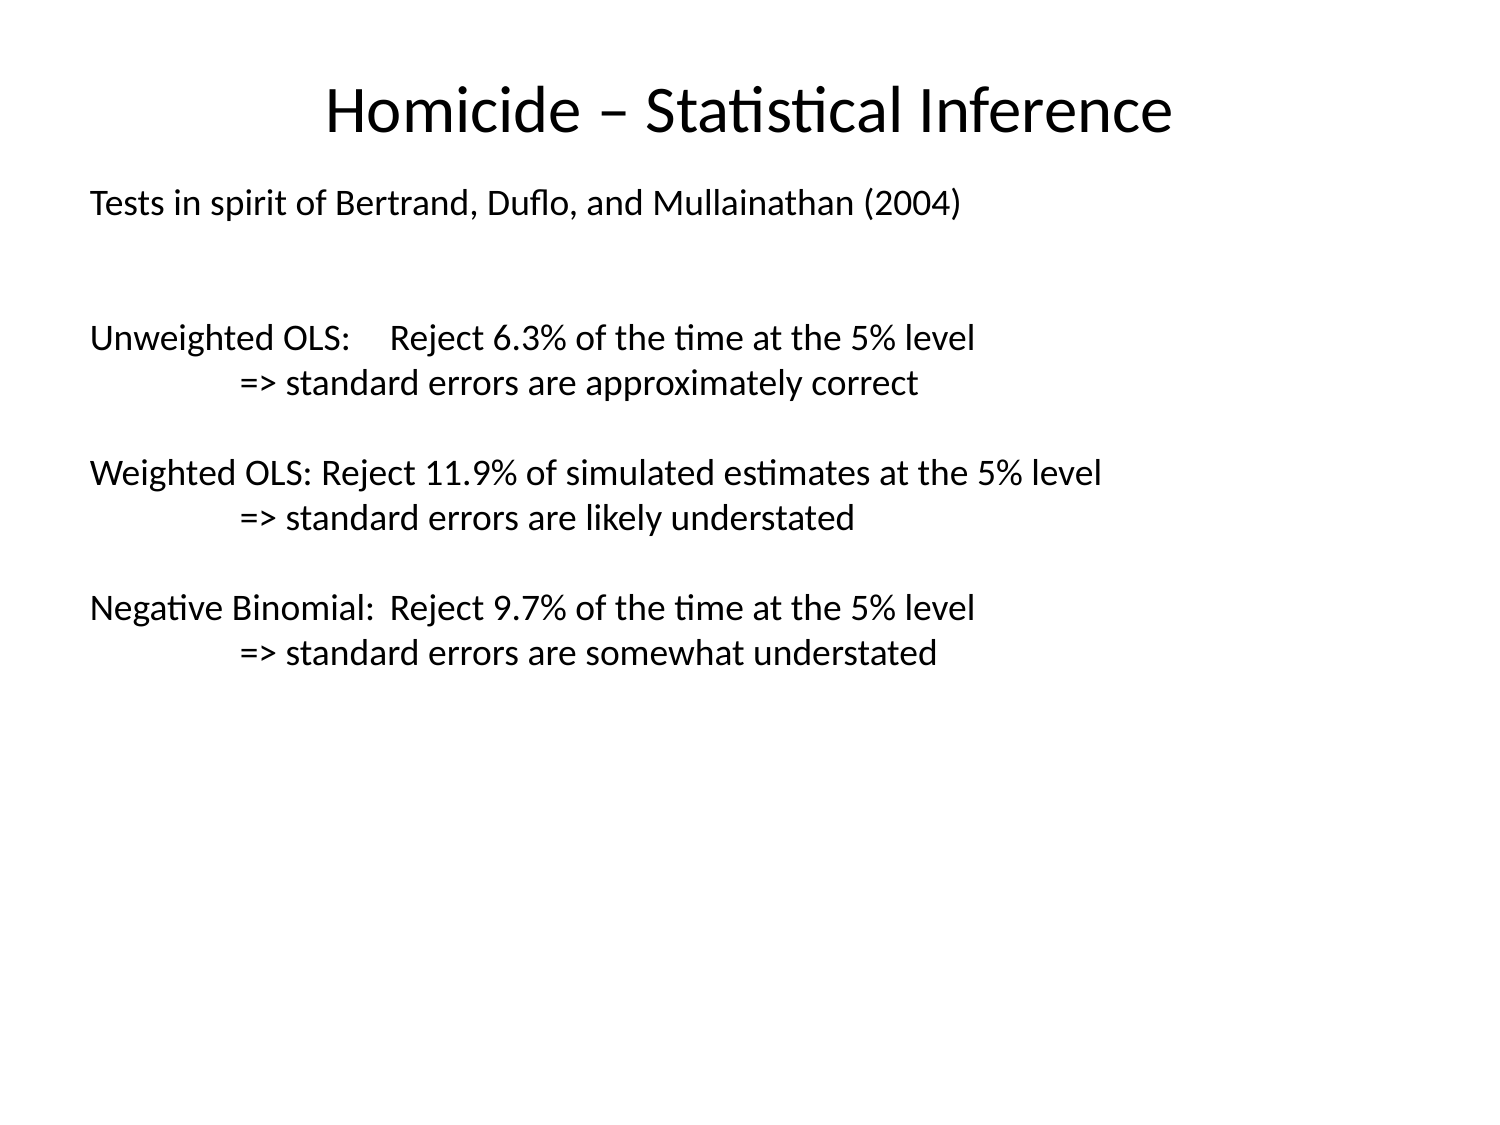

# Homicide – Statistical Inference
Tests in spirit of Bertrand, Duflo, and Mullainathan (2004)

Unweighted OLS: 	Reject 6.3% of the time at the 5% level
	=> standard errors are approximately correct

Weighted OLS: Reject 11.9% of simulated estimates at the 5% level
	=> standard errors are likely understated

Negative Binomial:	Reject 9.7% of the time at the 5% level
	=> standard errors are somewhat understated